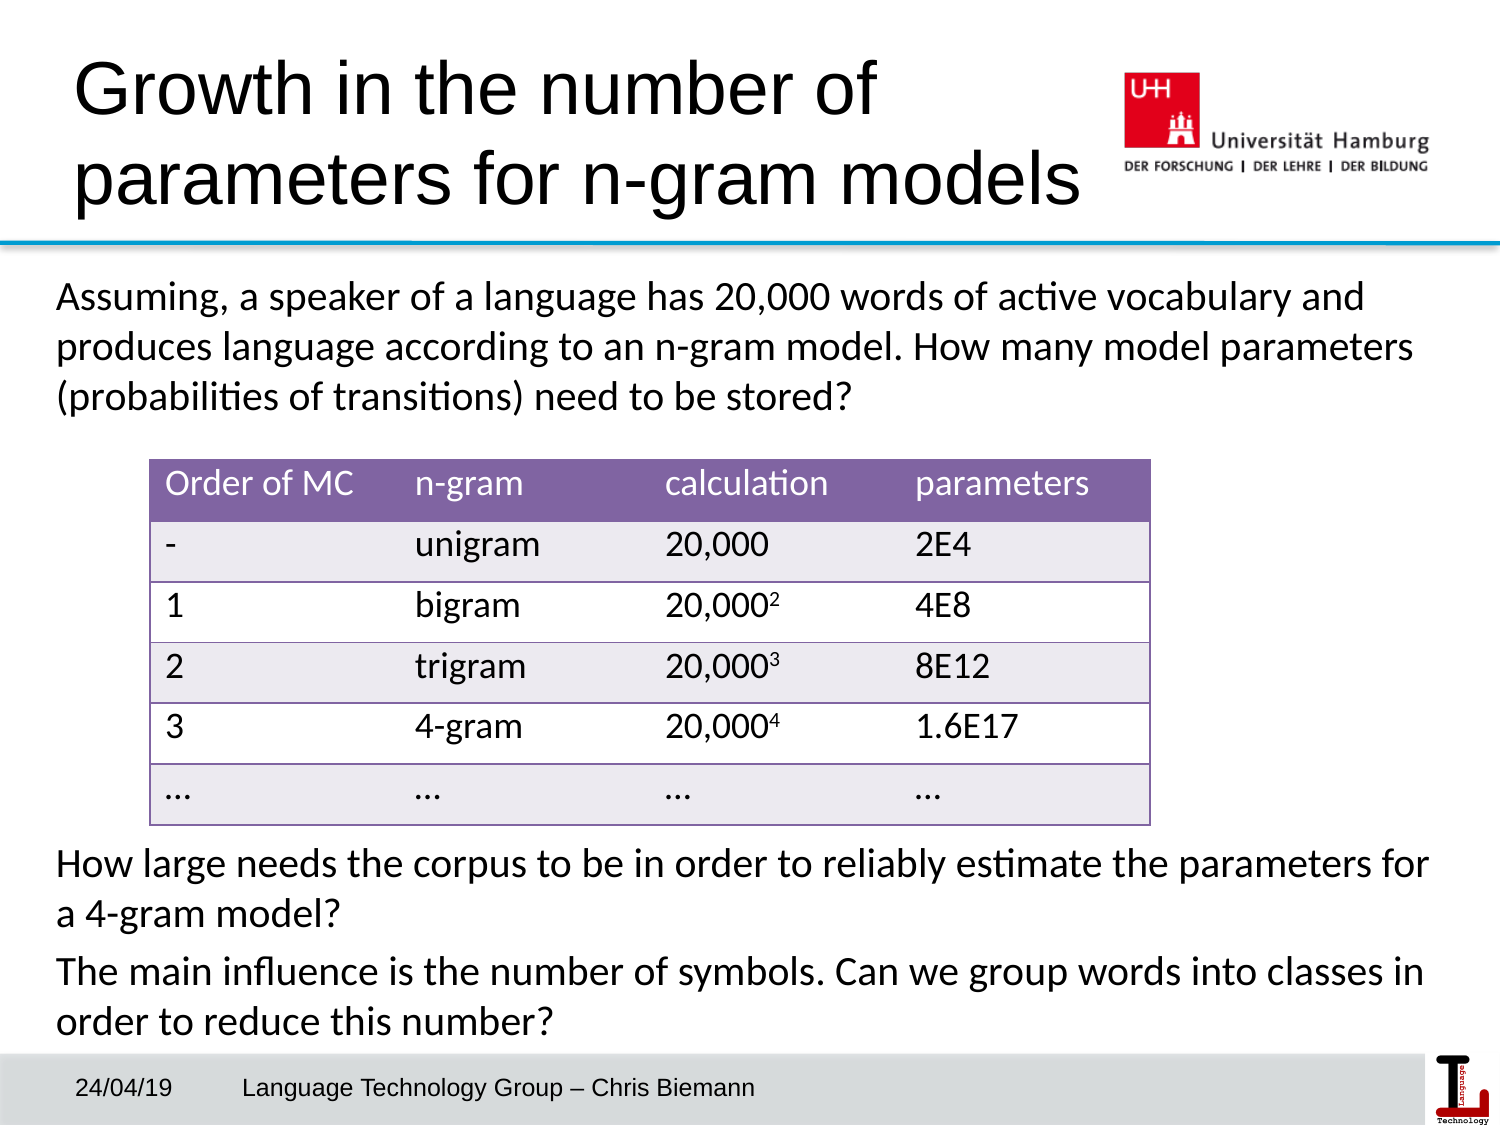

# Growth in the number of parameters for n-gram models
Assuming, a speaker of a language has 20,000 words of active vocabulary and produces language according to an n-gram model. How many model parameters (probabilities of transitions) need to be stored?

How large needs the corpus to be in order to reliably estimate the parameters for a 4-gram model?
The main influence is the number of symbols. Can we group words into classes in order to reduce this number?

| Order of MC | n-gram | calculation | parameters |
| --- | --- | --- | --- |
| - | unigram | 20,000 | 2E4 |
| 1 | bigram | 20,0002 | 4E8 |
| 2 | trigram | 20,0003 | 8E12 |
| 3 | 4-gram | 20,0004 | 1.6E17 |
| … | … | … | … |
24/04/19
 Language Technology Group – Chris Biemann